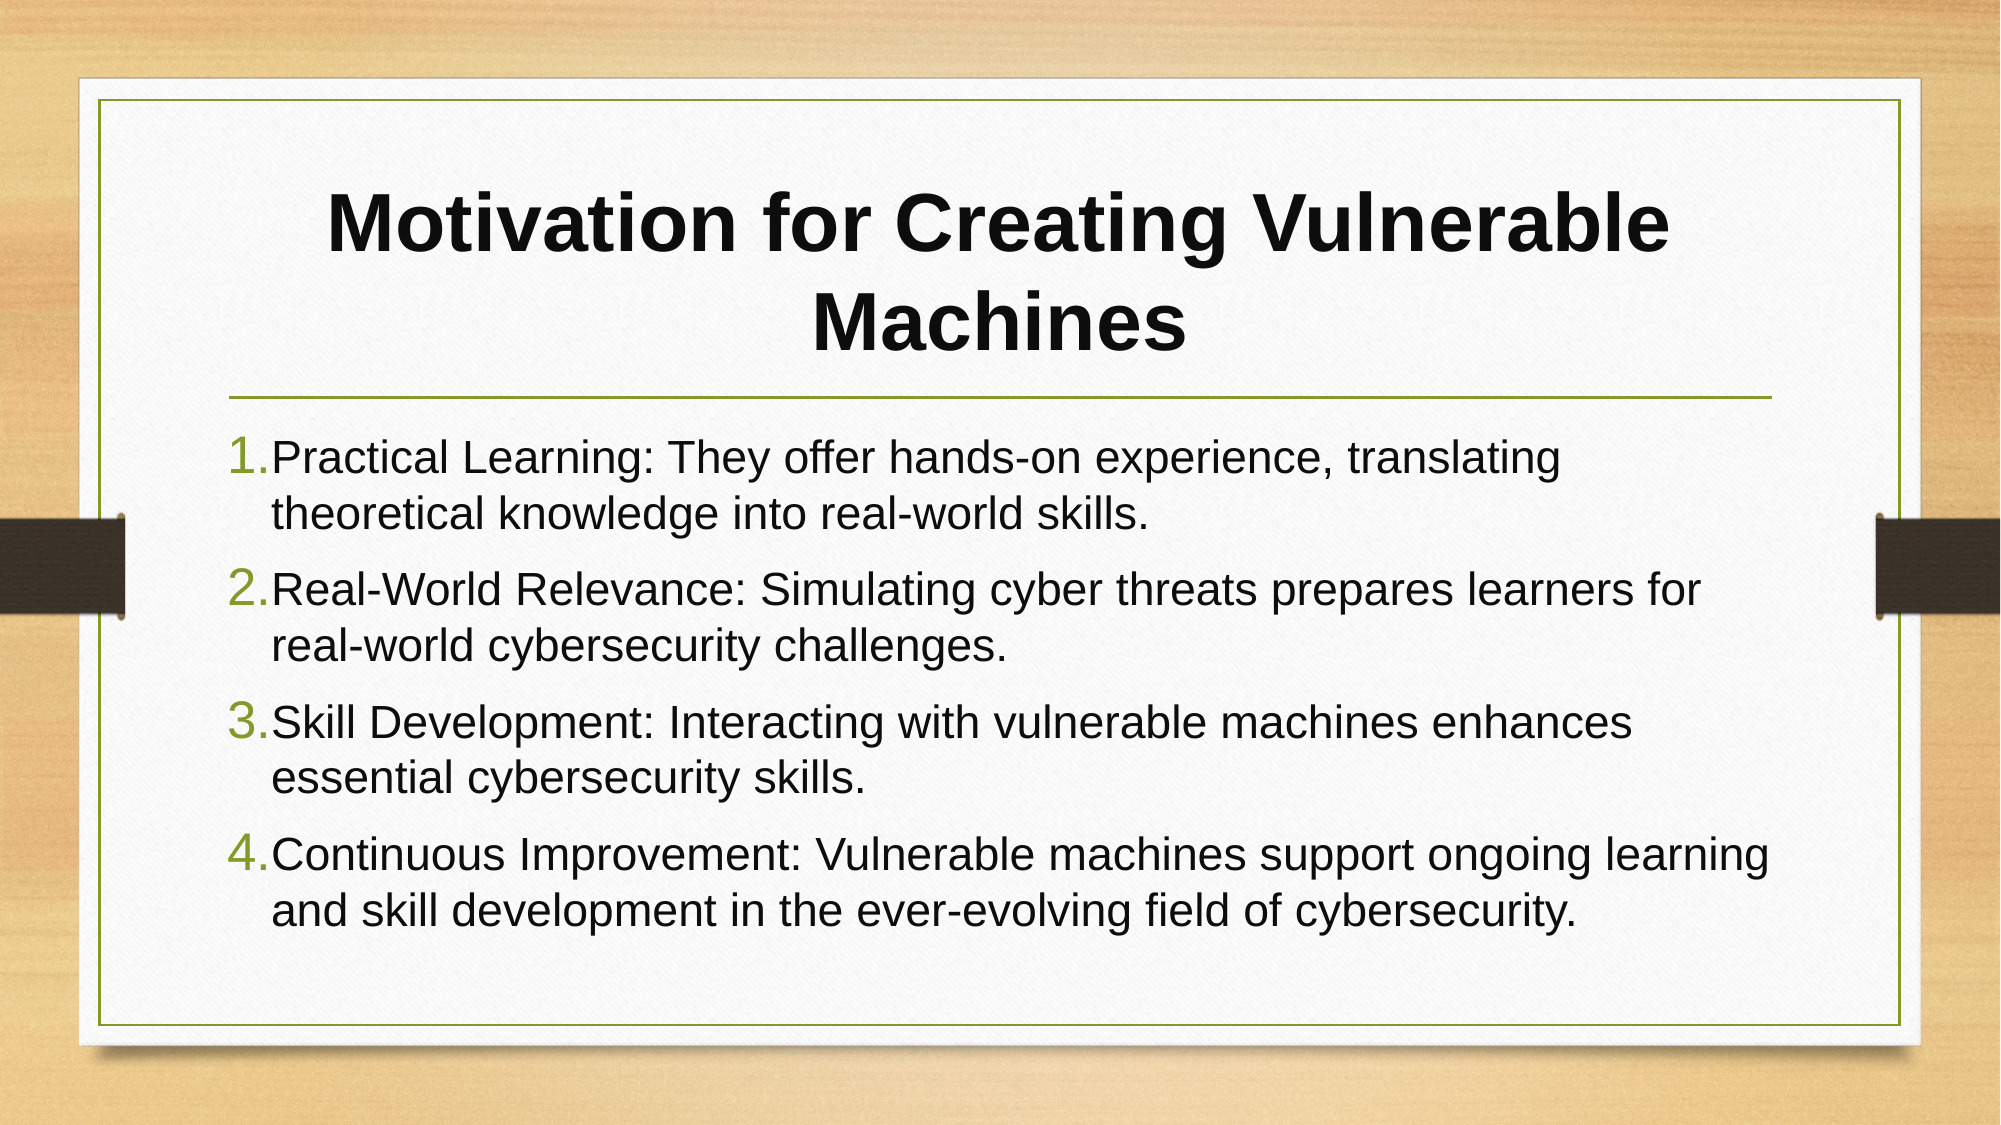

# Motivation for Creating Vulnerable Machines
Practical Learning: They offer hands-on experience, translating theoretical knowledge into real-world skills.
Real-World Relevance: Simulating cyber threats prepares learners for real-world cybersecurity challenges.
Skill Development: Interacting with vulnerable machines enhances essential cybersecurity skills.
Continuous Improvement: Vulnerable machines support ongoing learning and skill development in the ever-evolving field of cybersecurity.